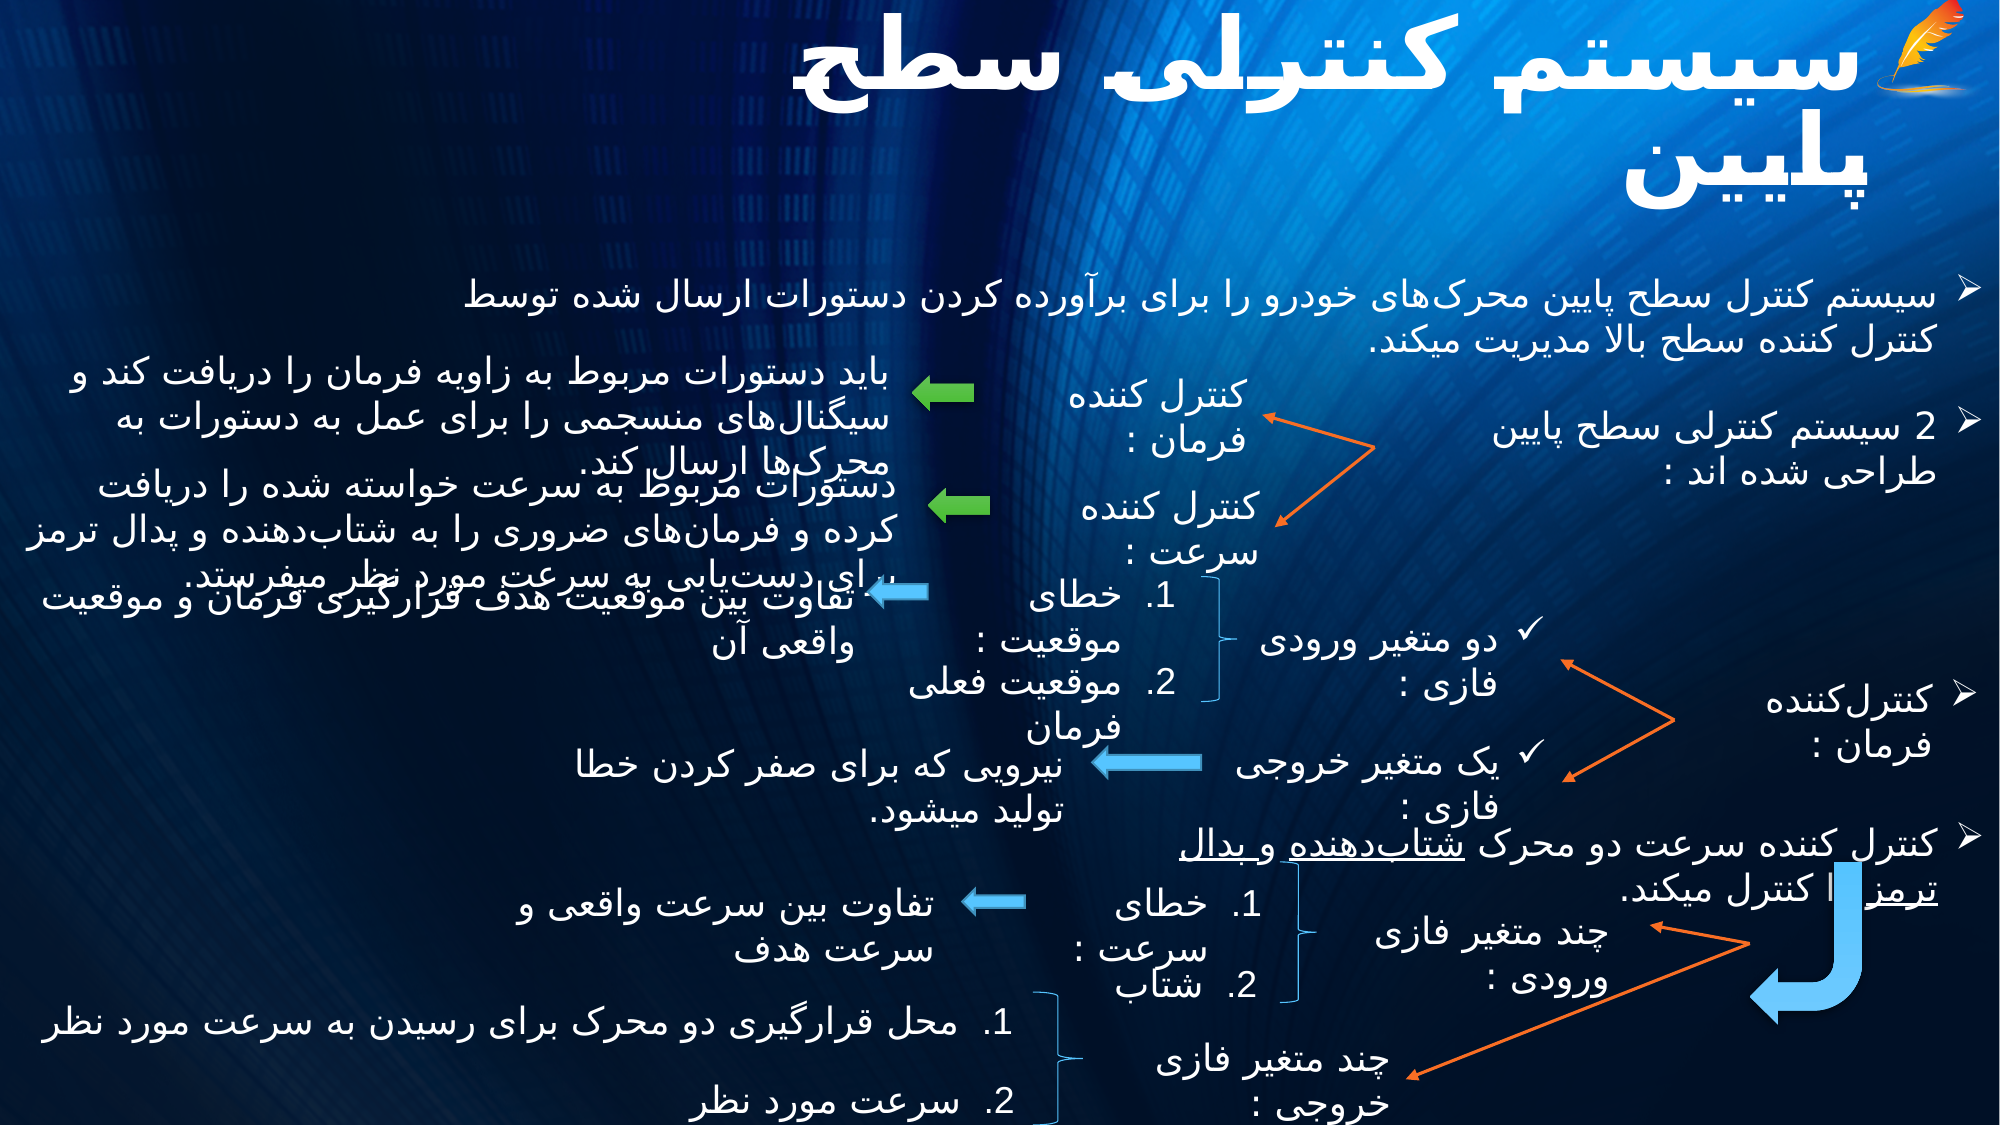

# سیستم کنترلی سطح پایین
سیستم کنترل سطح پایین محرک‌های خودرو را برای برآورده کردن دستورات ارسال شده توسط کنترل کننده سطح بالا مدیریت میکند.
باید دستورات مربوط به زاویه فرمان را دریافت کند و سیگنال‌های منسجمی را برای عمل به دستورات به محرک‌ها ارسال کند.
کنترل کننده فرمان :

2 سیستم کنترلی سطح پایین طراحی شده اند :
دستورات مربوط به سرعت خواسته شده را دریافت کرده و فرمان‌های ضروری را به شتاب‌دهنده و پدال ترمز برای دست‌یابی به سرعت مورد نظر میفرستد.
کنترل کننده سرعت :

خطای موقعیت :
تفاوت بین موقعیت هدف قرارگیری فرمان و موقعیت واقعی آن

موقعیت فعلی فرمان
دو متغیر ورودی فازی :
کنترل‌کننده فرمان :
یک متغیر خروجی فازی :
نیرویی که برای صفر کردن خطا تولید میشود.

کنترل کننده سرعت دو محرک شتاب‌دهنده و پدال ترمز را کنترل میکند.

خطای سرعت :
تفاوت بین سرعت واقعی و سرعت هدف

چند متغیر فازی ورودی :
شتاب
محل قرارگیری دو محرک برای رسیدن به سرعت مورد نظر

چند متغیر فازی خروجی :
سرعت مورد نظر